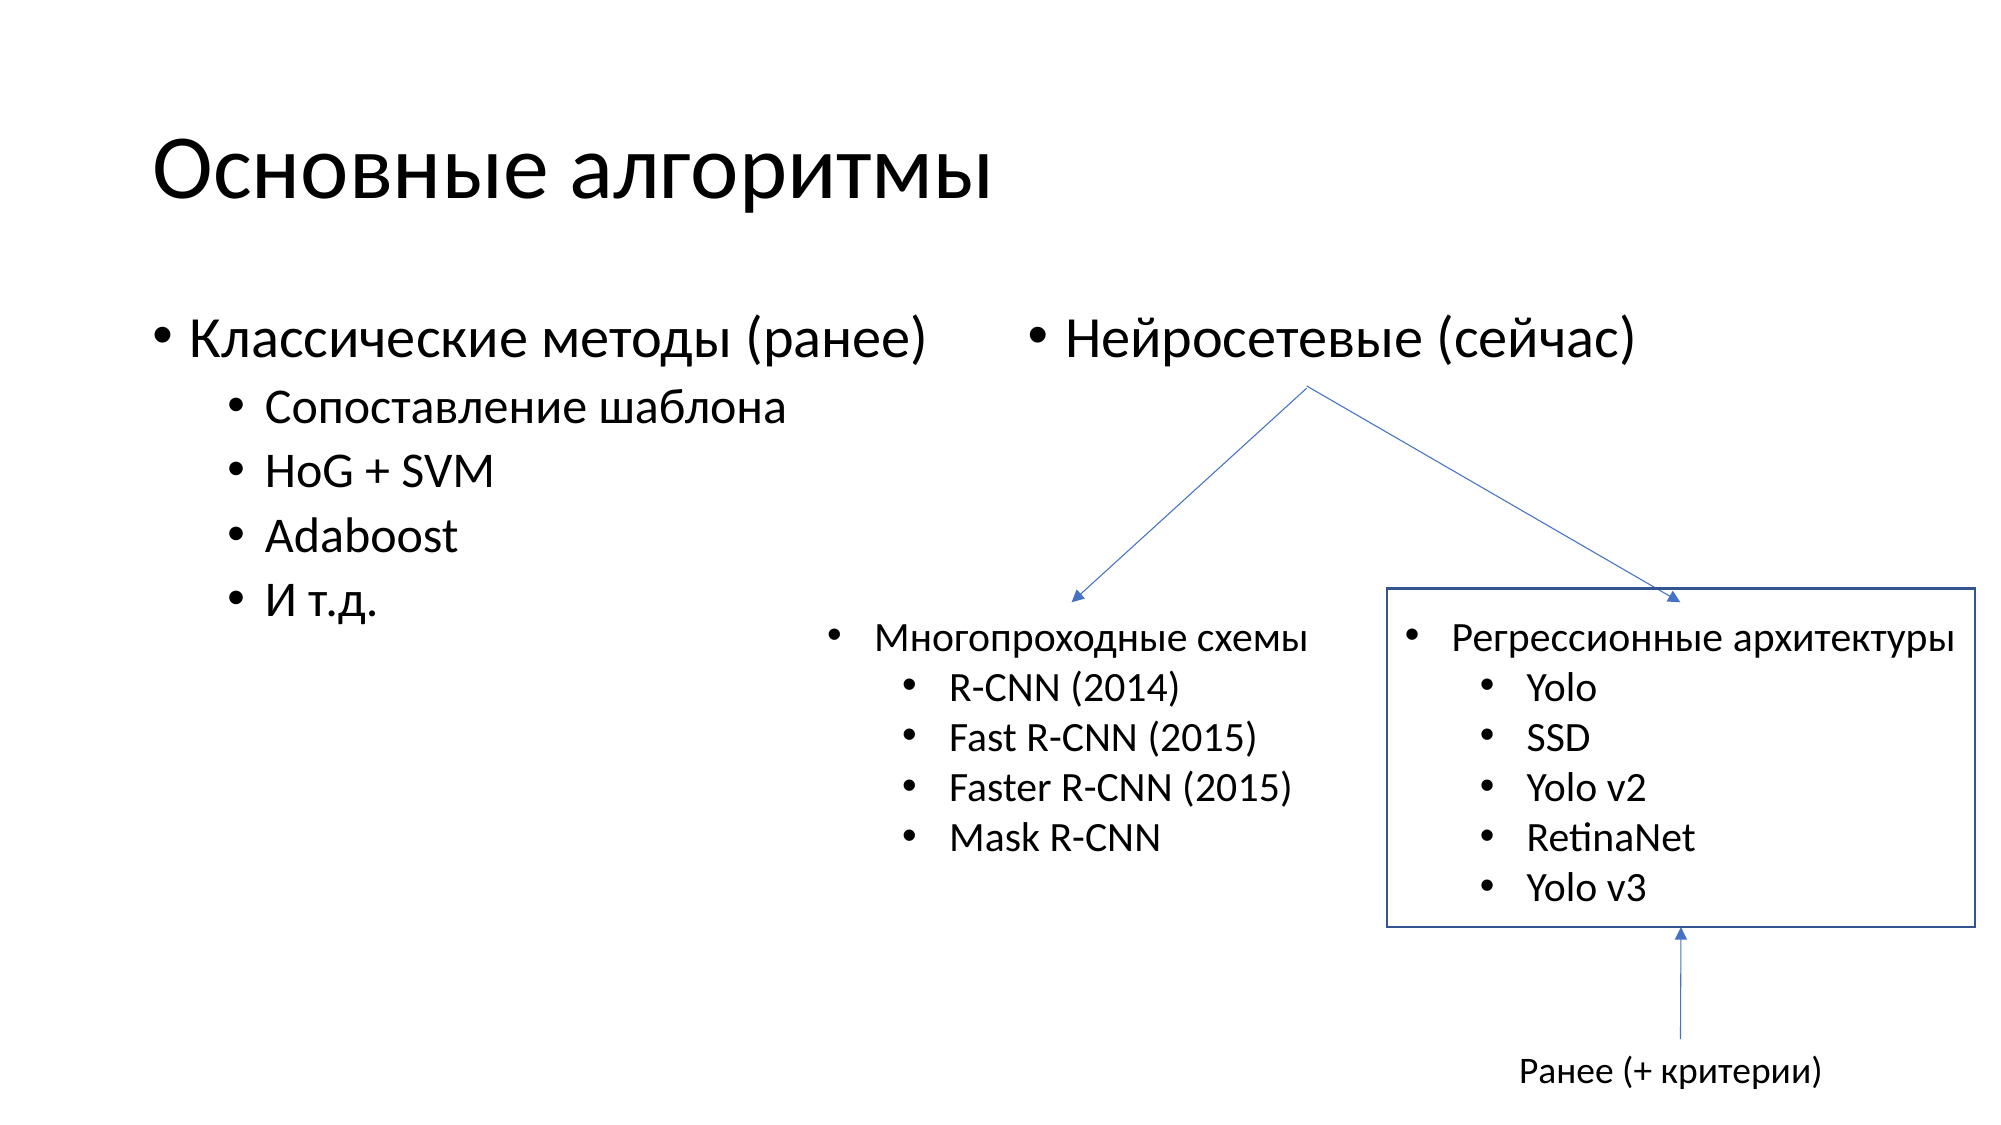

# Основные алгоритмы
Классические методы (ранее)
Сопоставление шаблона
HoG + SVM
Adaboost
И т.д.
Нейросетевые (сейчас)

Многопроходные схемы
R-CNN (2014)
Fast R-CNN (2015)
Faster R-CNN (2015)
Mask R-CNN
Регрессионные архитектуры
Yolo
SSD
Yolo v2
RetinaNet
Yolo v3

Ранее (+ критерии)